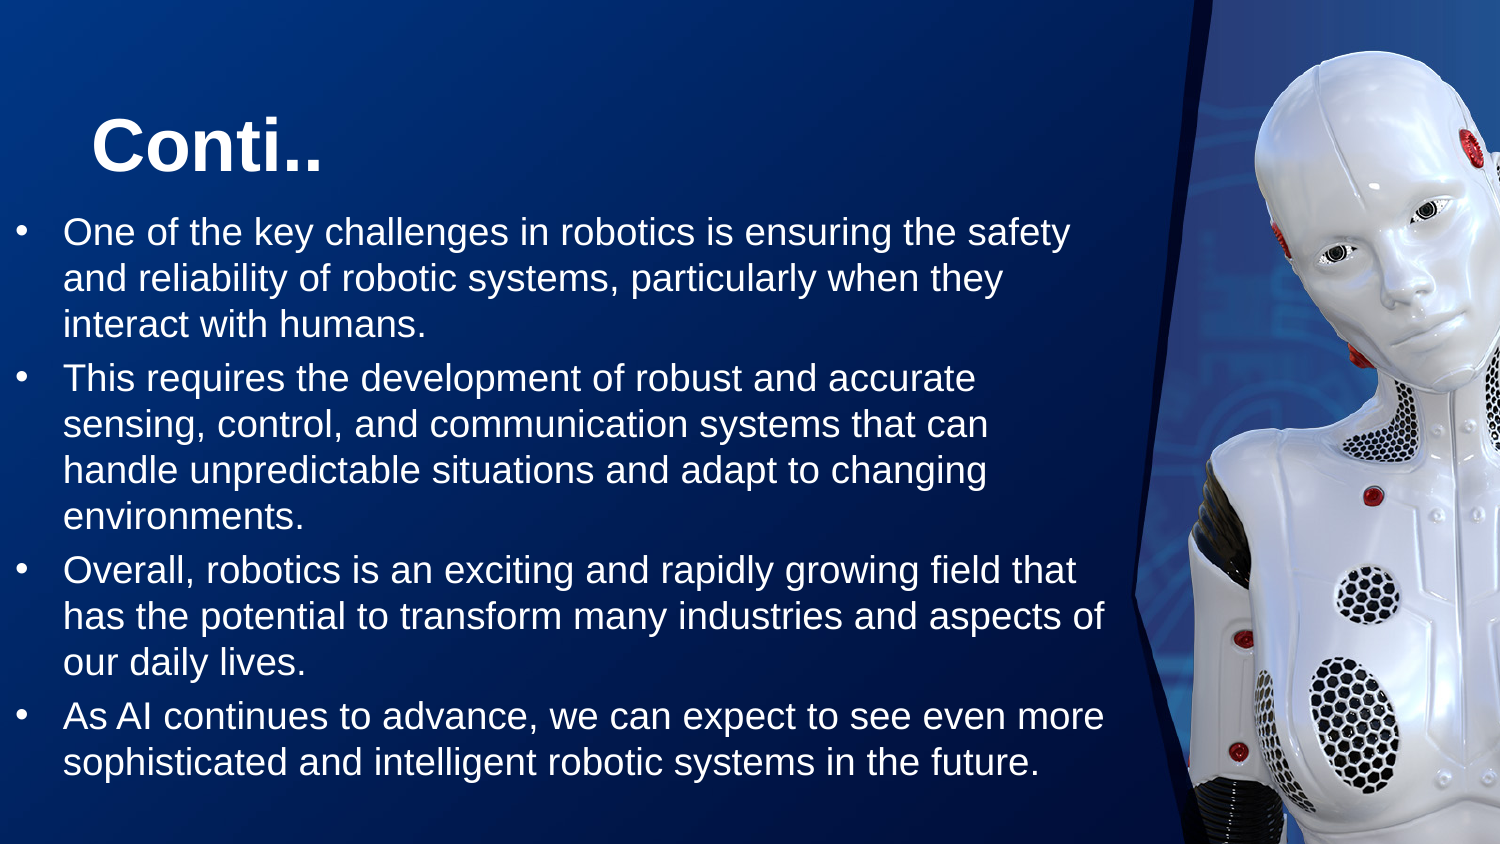

# Conti..
One of the key challenges in robotics is ensuring the safety and reliability of robotic systems, particularly when they interact with humans.
This requires the development of robust and accurate sensing, control, and communication systems that can handle unpredictable situations and adapt to changing environments.
Overall, robotics is an exciting and rapidly growing field that has the potential to transform many industries and aspects of our daily lives.
As AI continues to advance, we can expect to see even more sophisticated and intelligent robotic systems in the future.